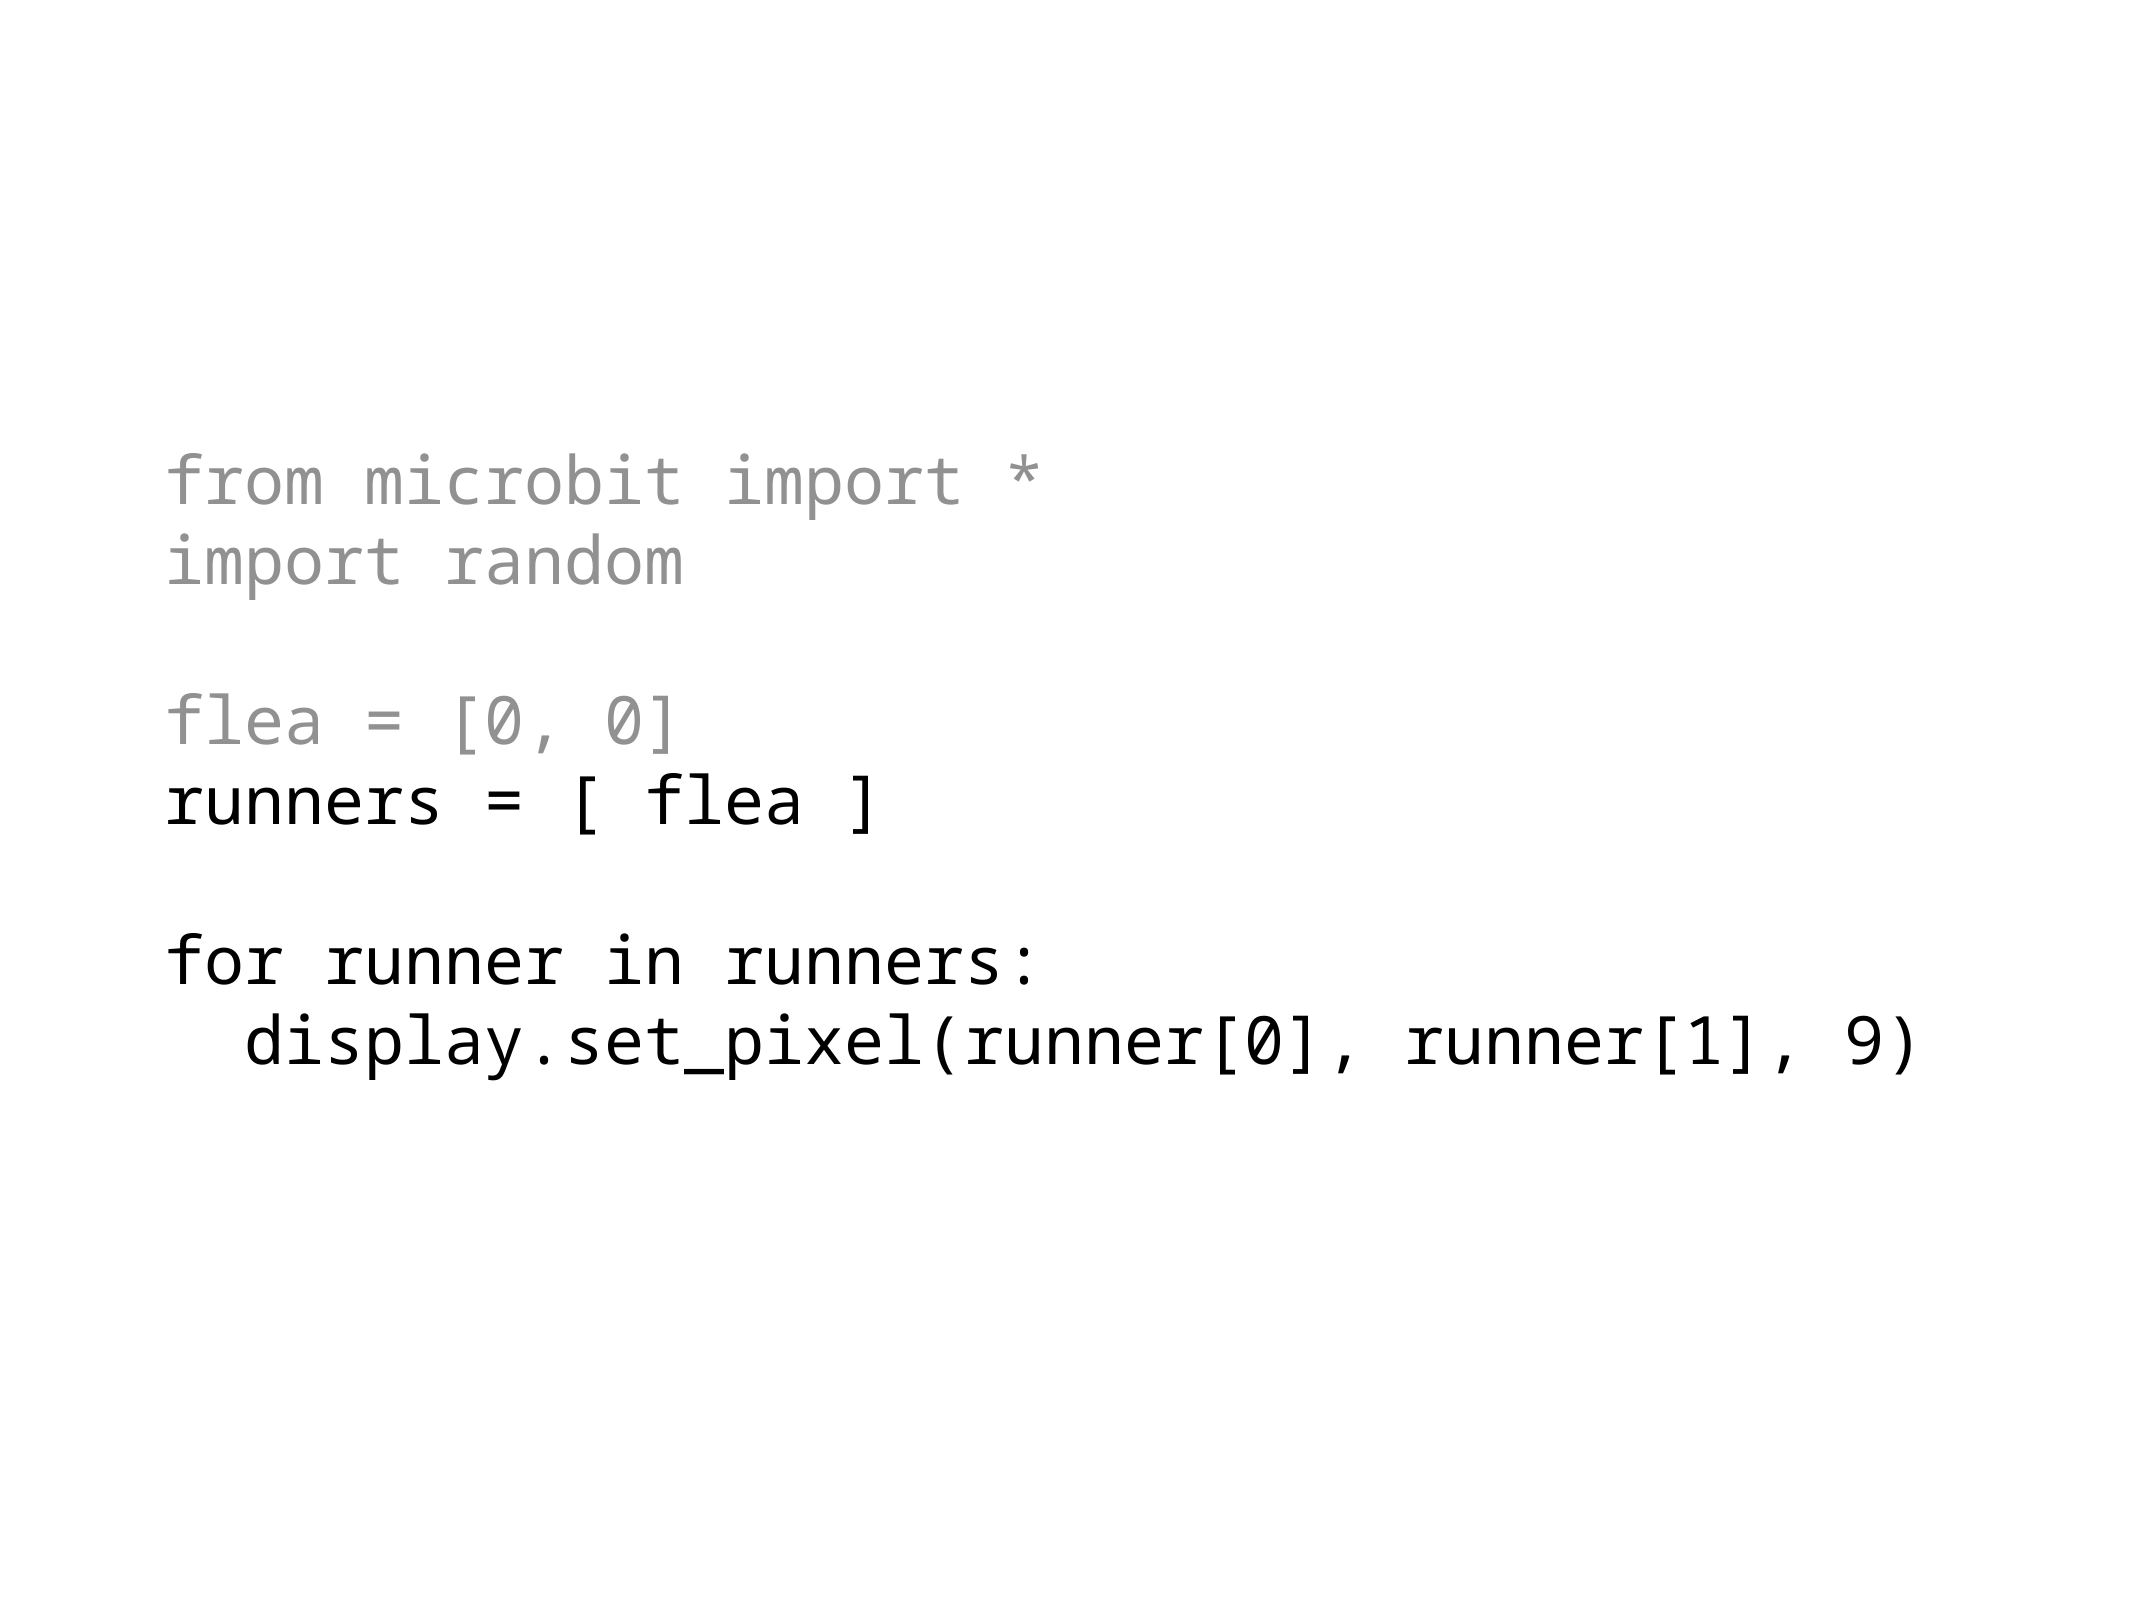

from microbit import *
import random

flea = [0, 0]
runners = [ flea ]

for runner in runners:
  display.set_pixel(runner[0], runner[1], 9)